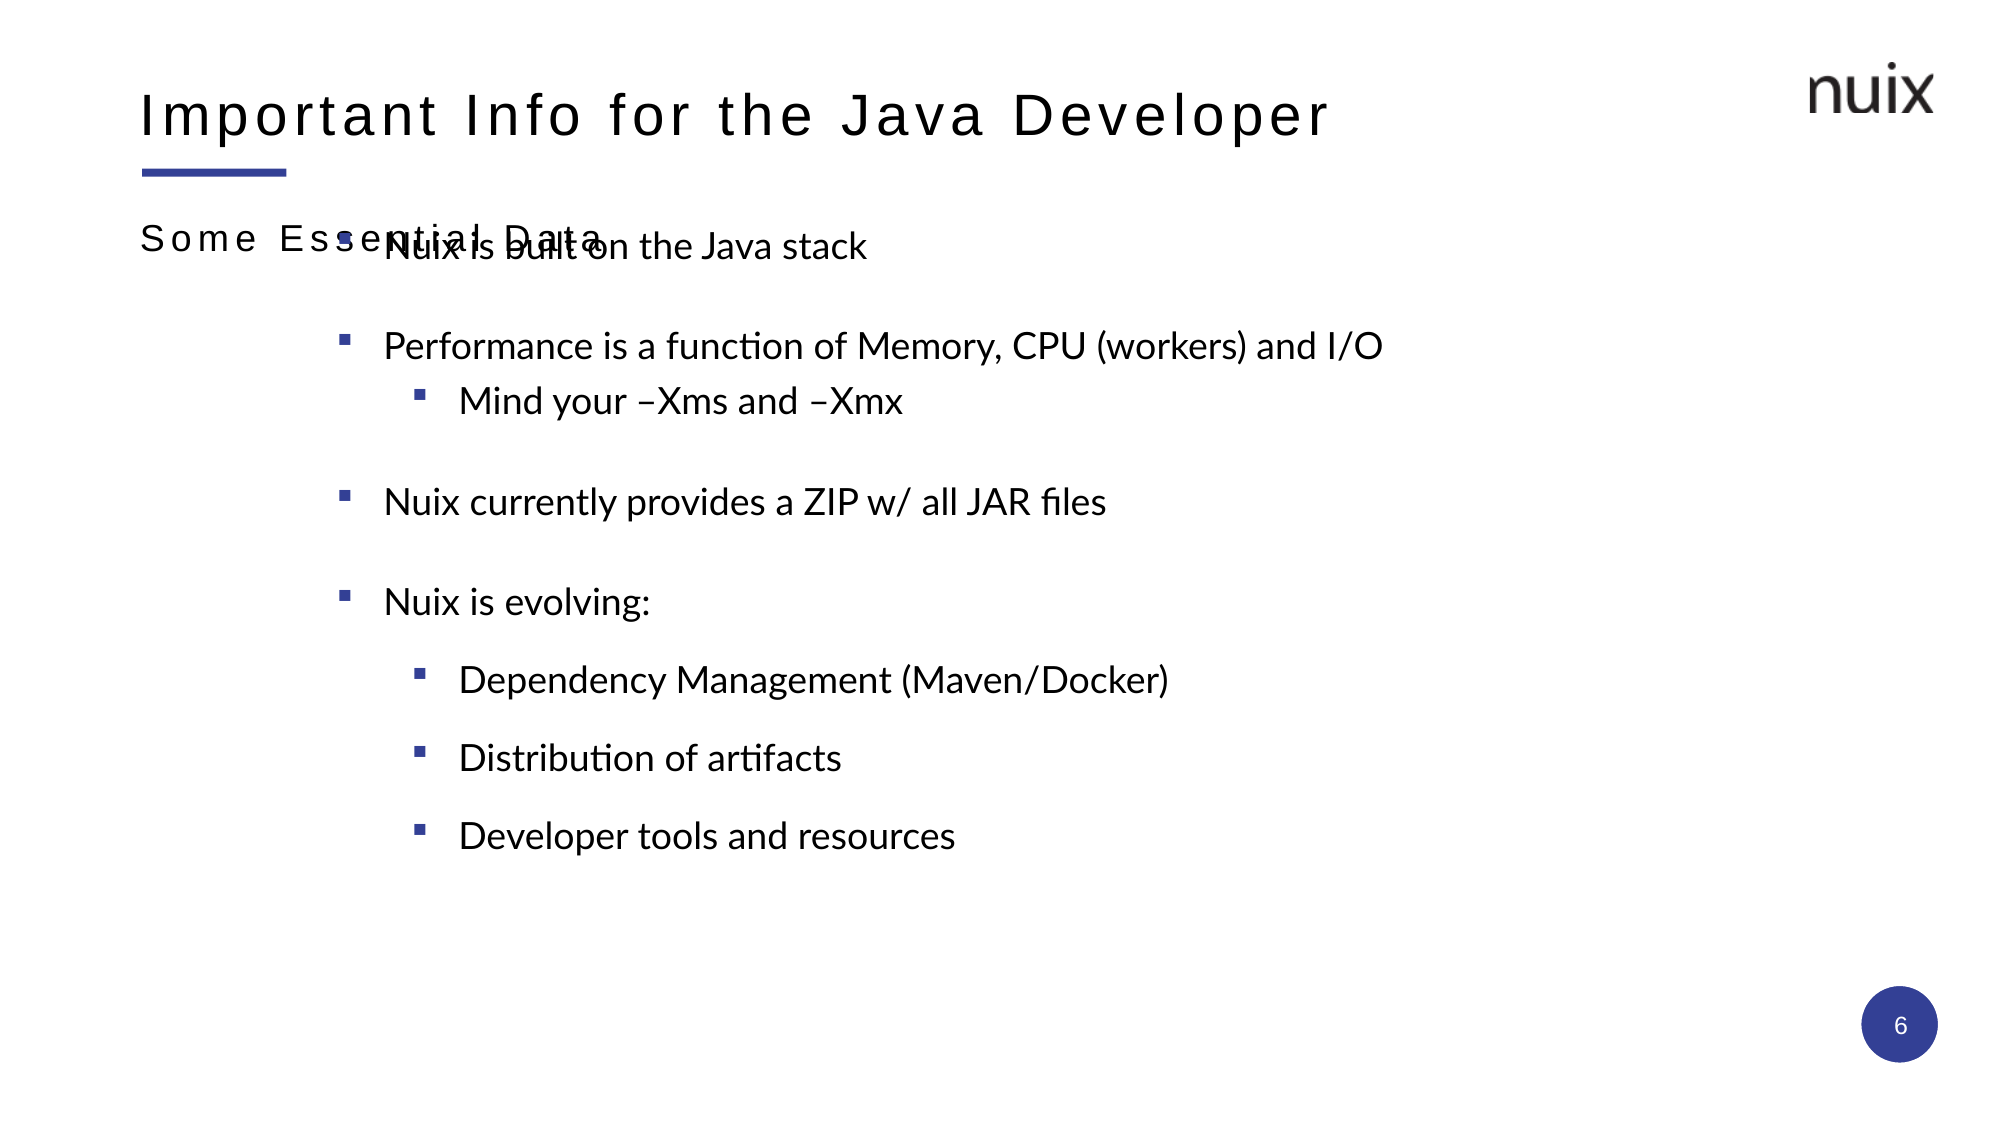

# Important Info for the Java Developer
Some Essential Data
Nuix is built on the Java stack
Performance is a function of Memory, CPU (workers) and I/O
Mind your –Xms and –Xmx
Nuix currently provides a ZIP w/ all JAR files
Nuix is evolving:
Dependency Management (Maven/Docker)
Distribution of artifacts
Developer tools and resources